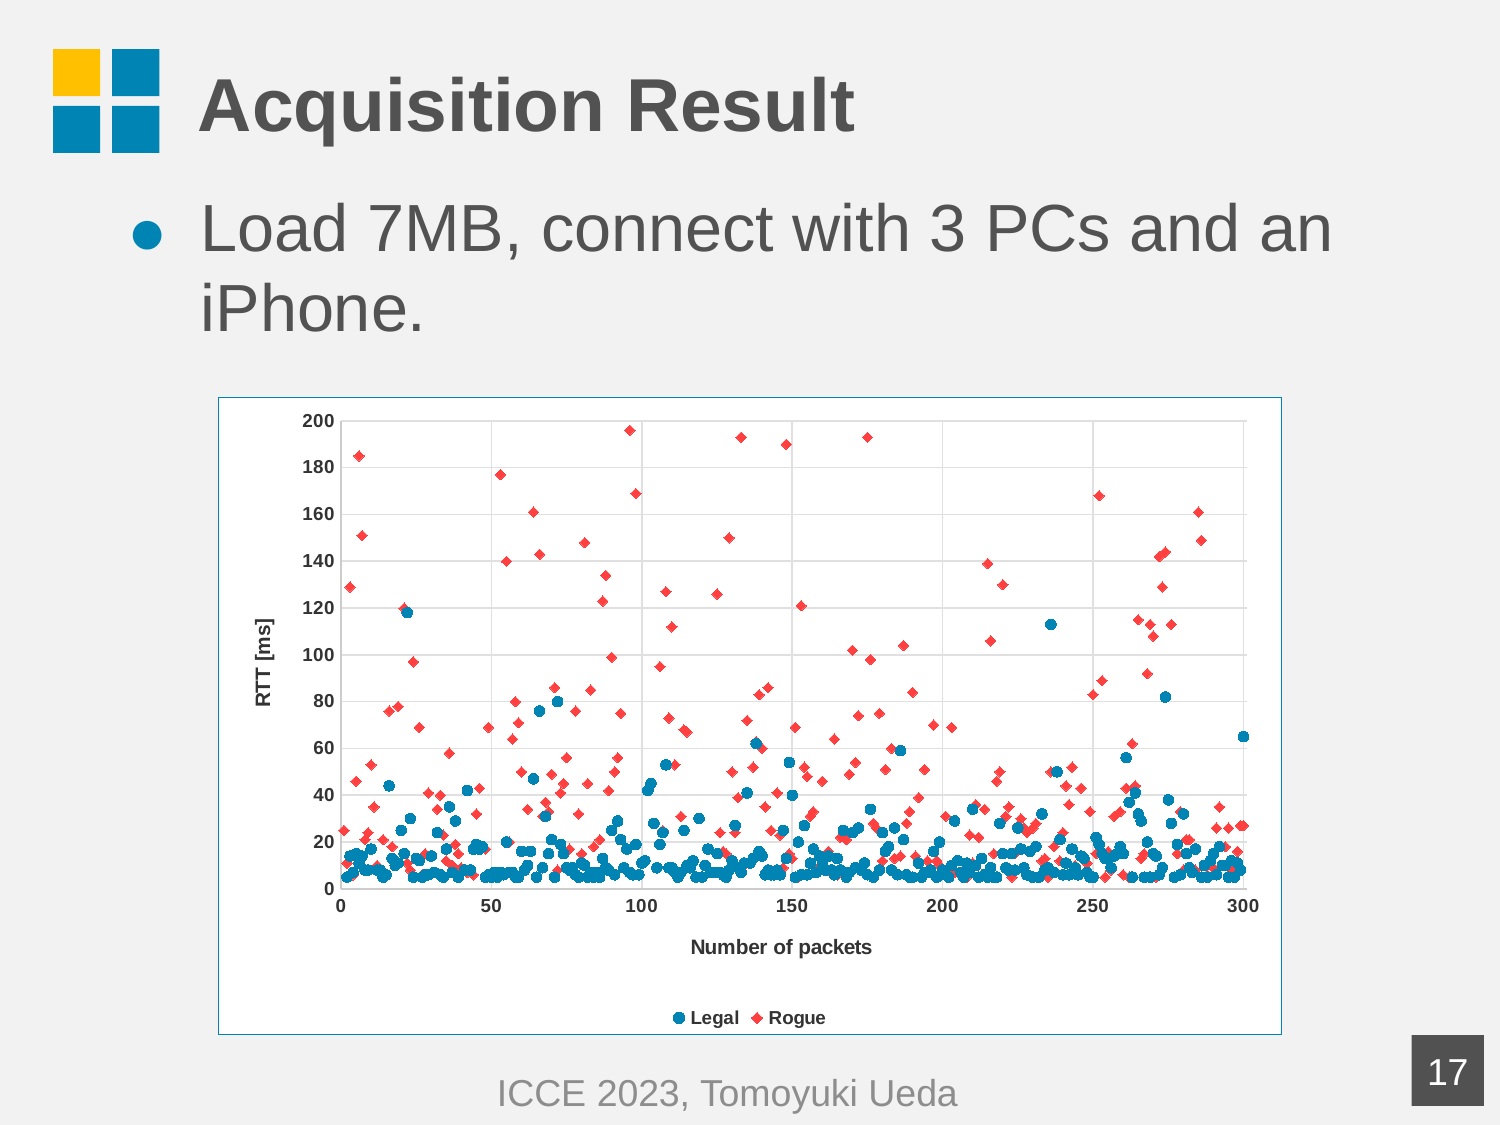

# Acquisition Result
Load 7MB, connect with 3 PCs and an iPhone.

### Chart

| Category | Legal | Rogue |
|---|---|---|
17
ICCE 2023, Tomoyuki Ueda